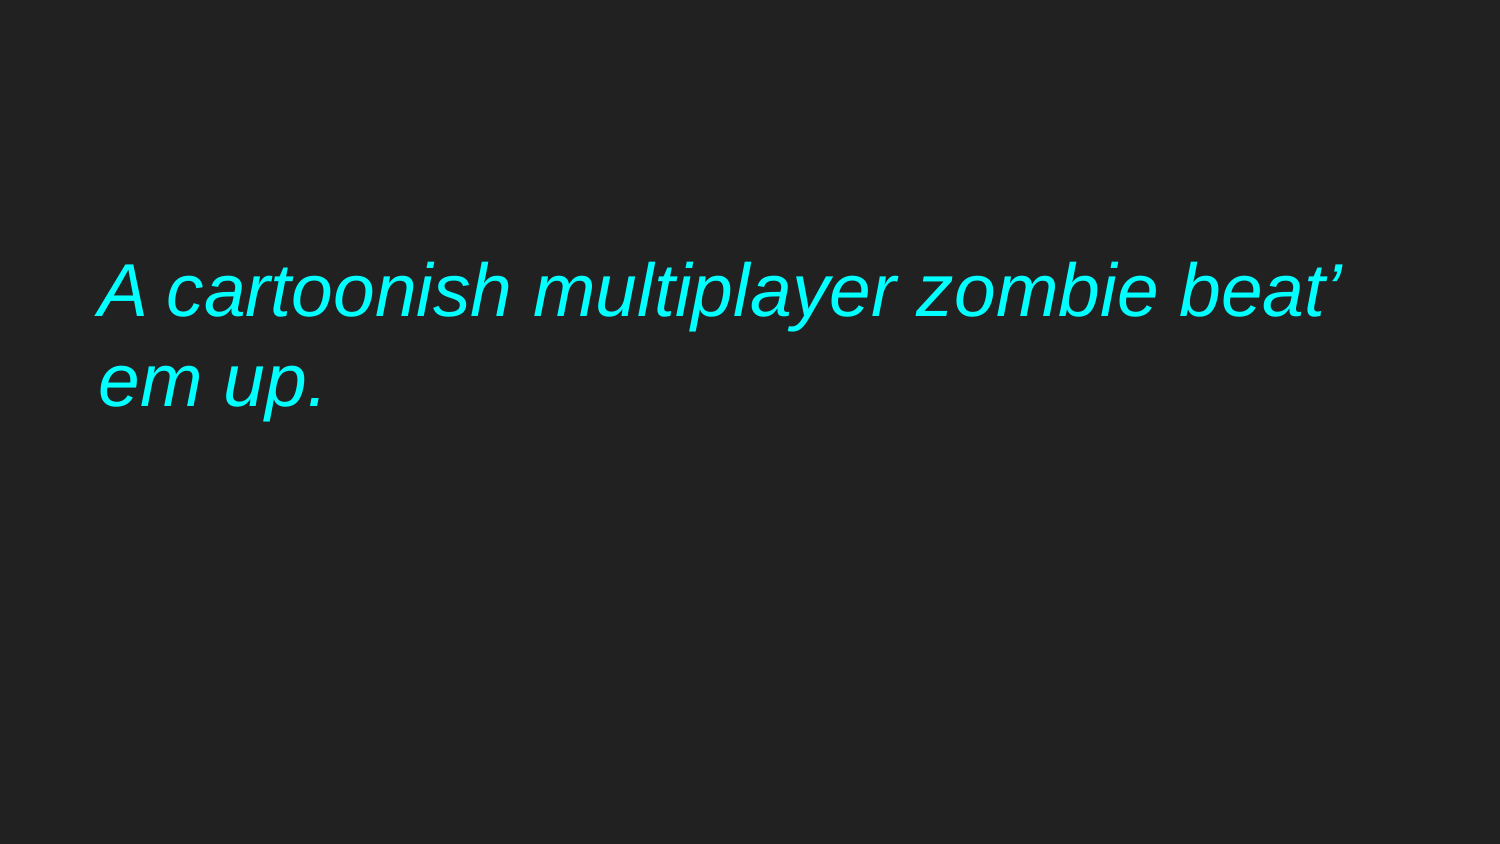

# A cartoonish multiplayer zombie beat’ em up.